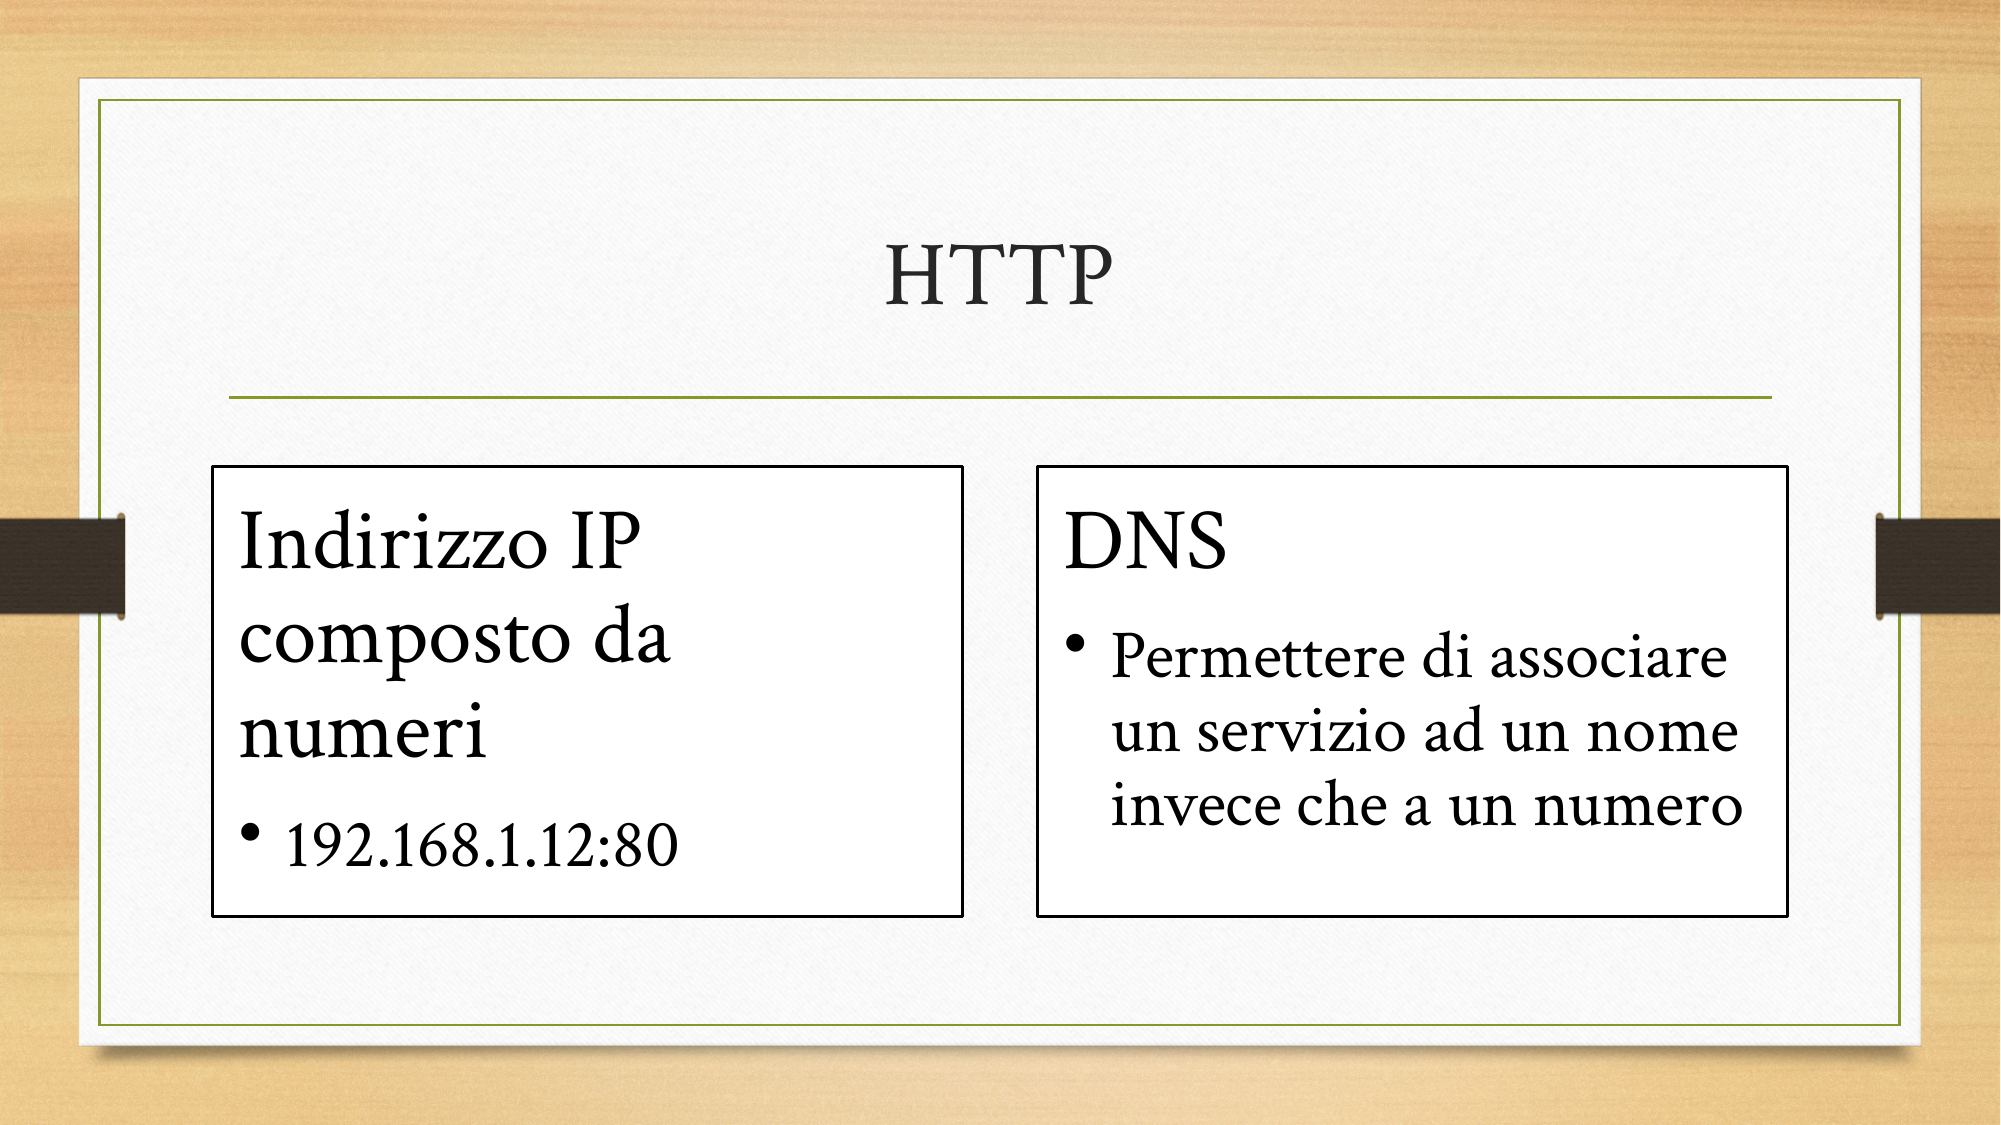

# HTTP
Indirizzo IP composto da numeri
192.168.1.12:80
DNS
Permettere di associare un servizio ad un nome invece che a un numero